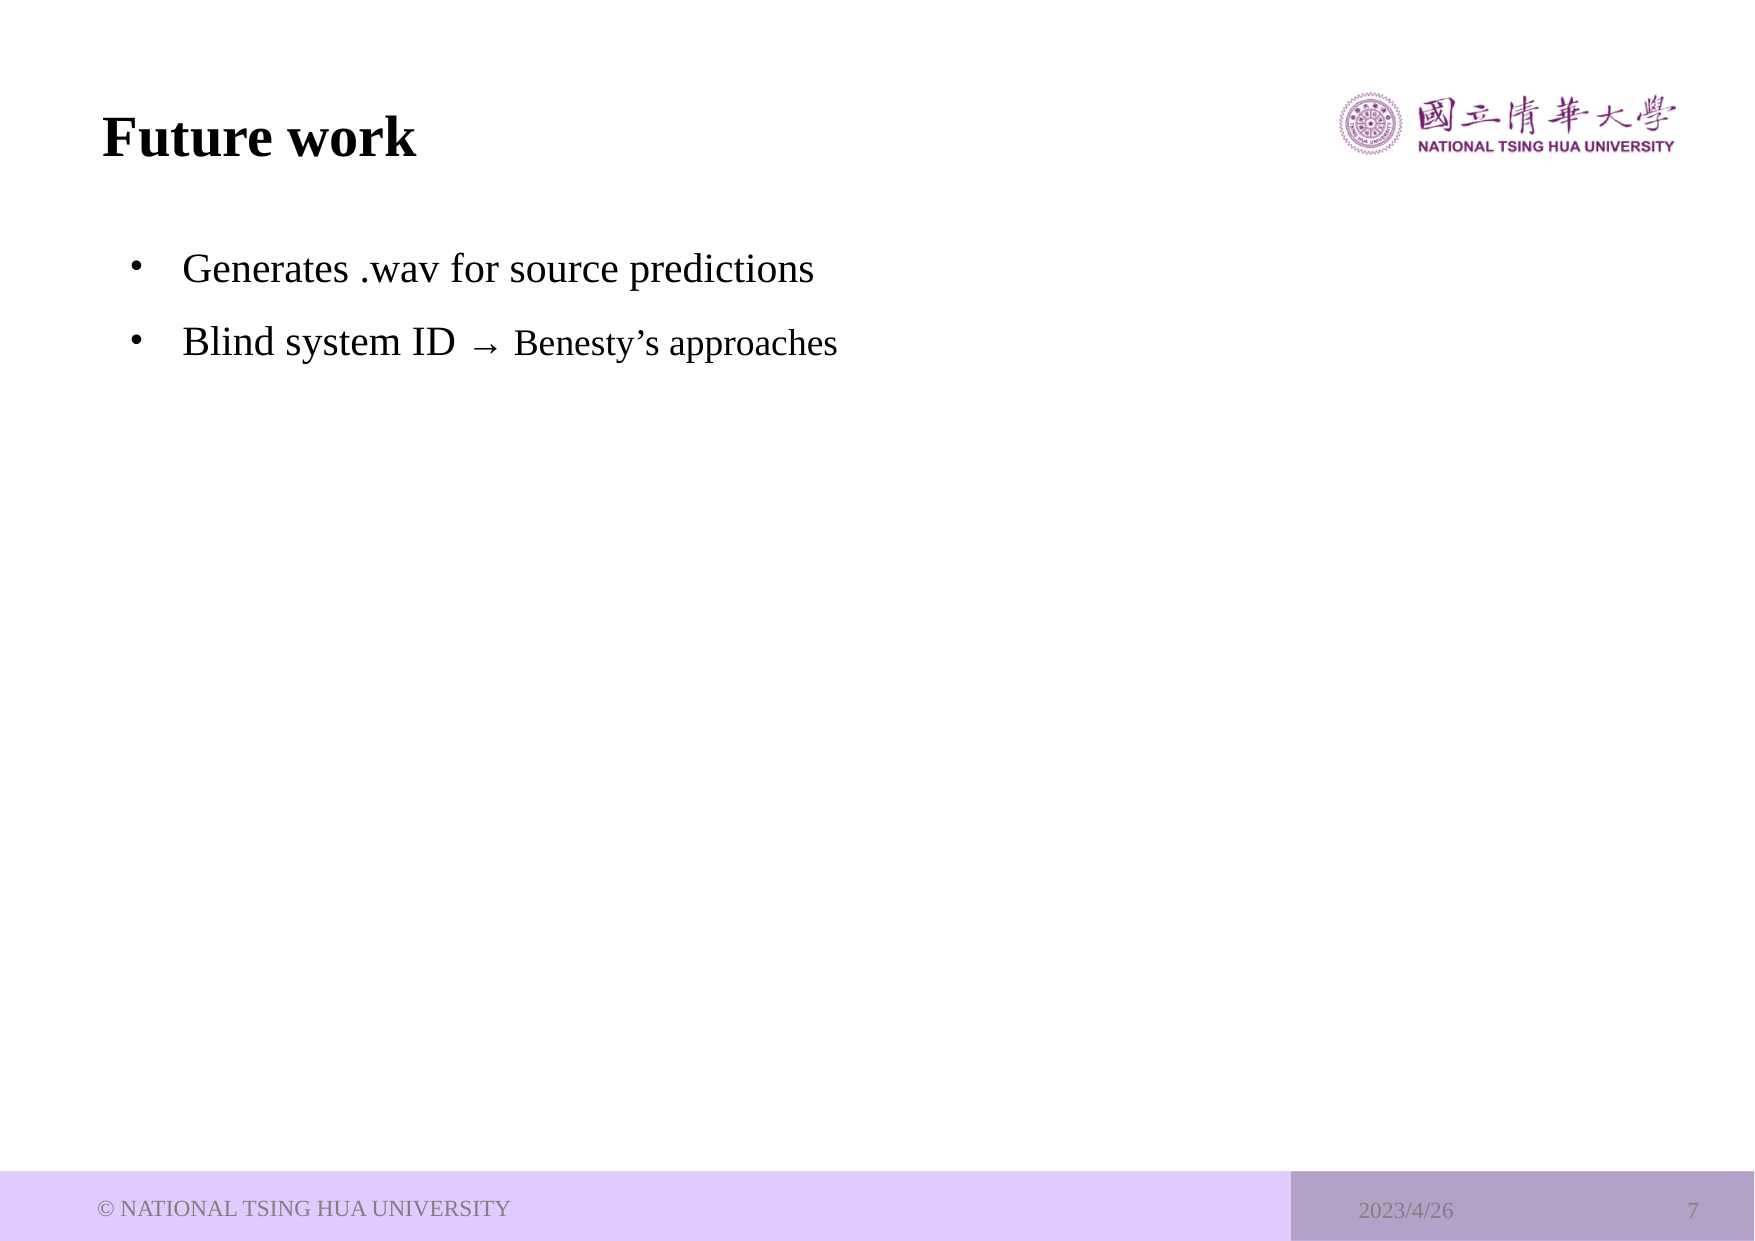

# Future work
Generates .wav for source predictions
Blind system ID → Benesty’s approaches

© NATIONAL TSING HUA UNIVERSITY
2023/4/26
7